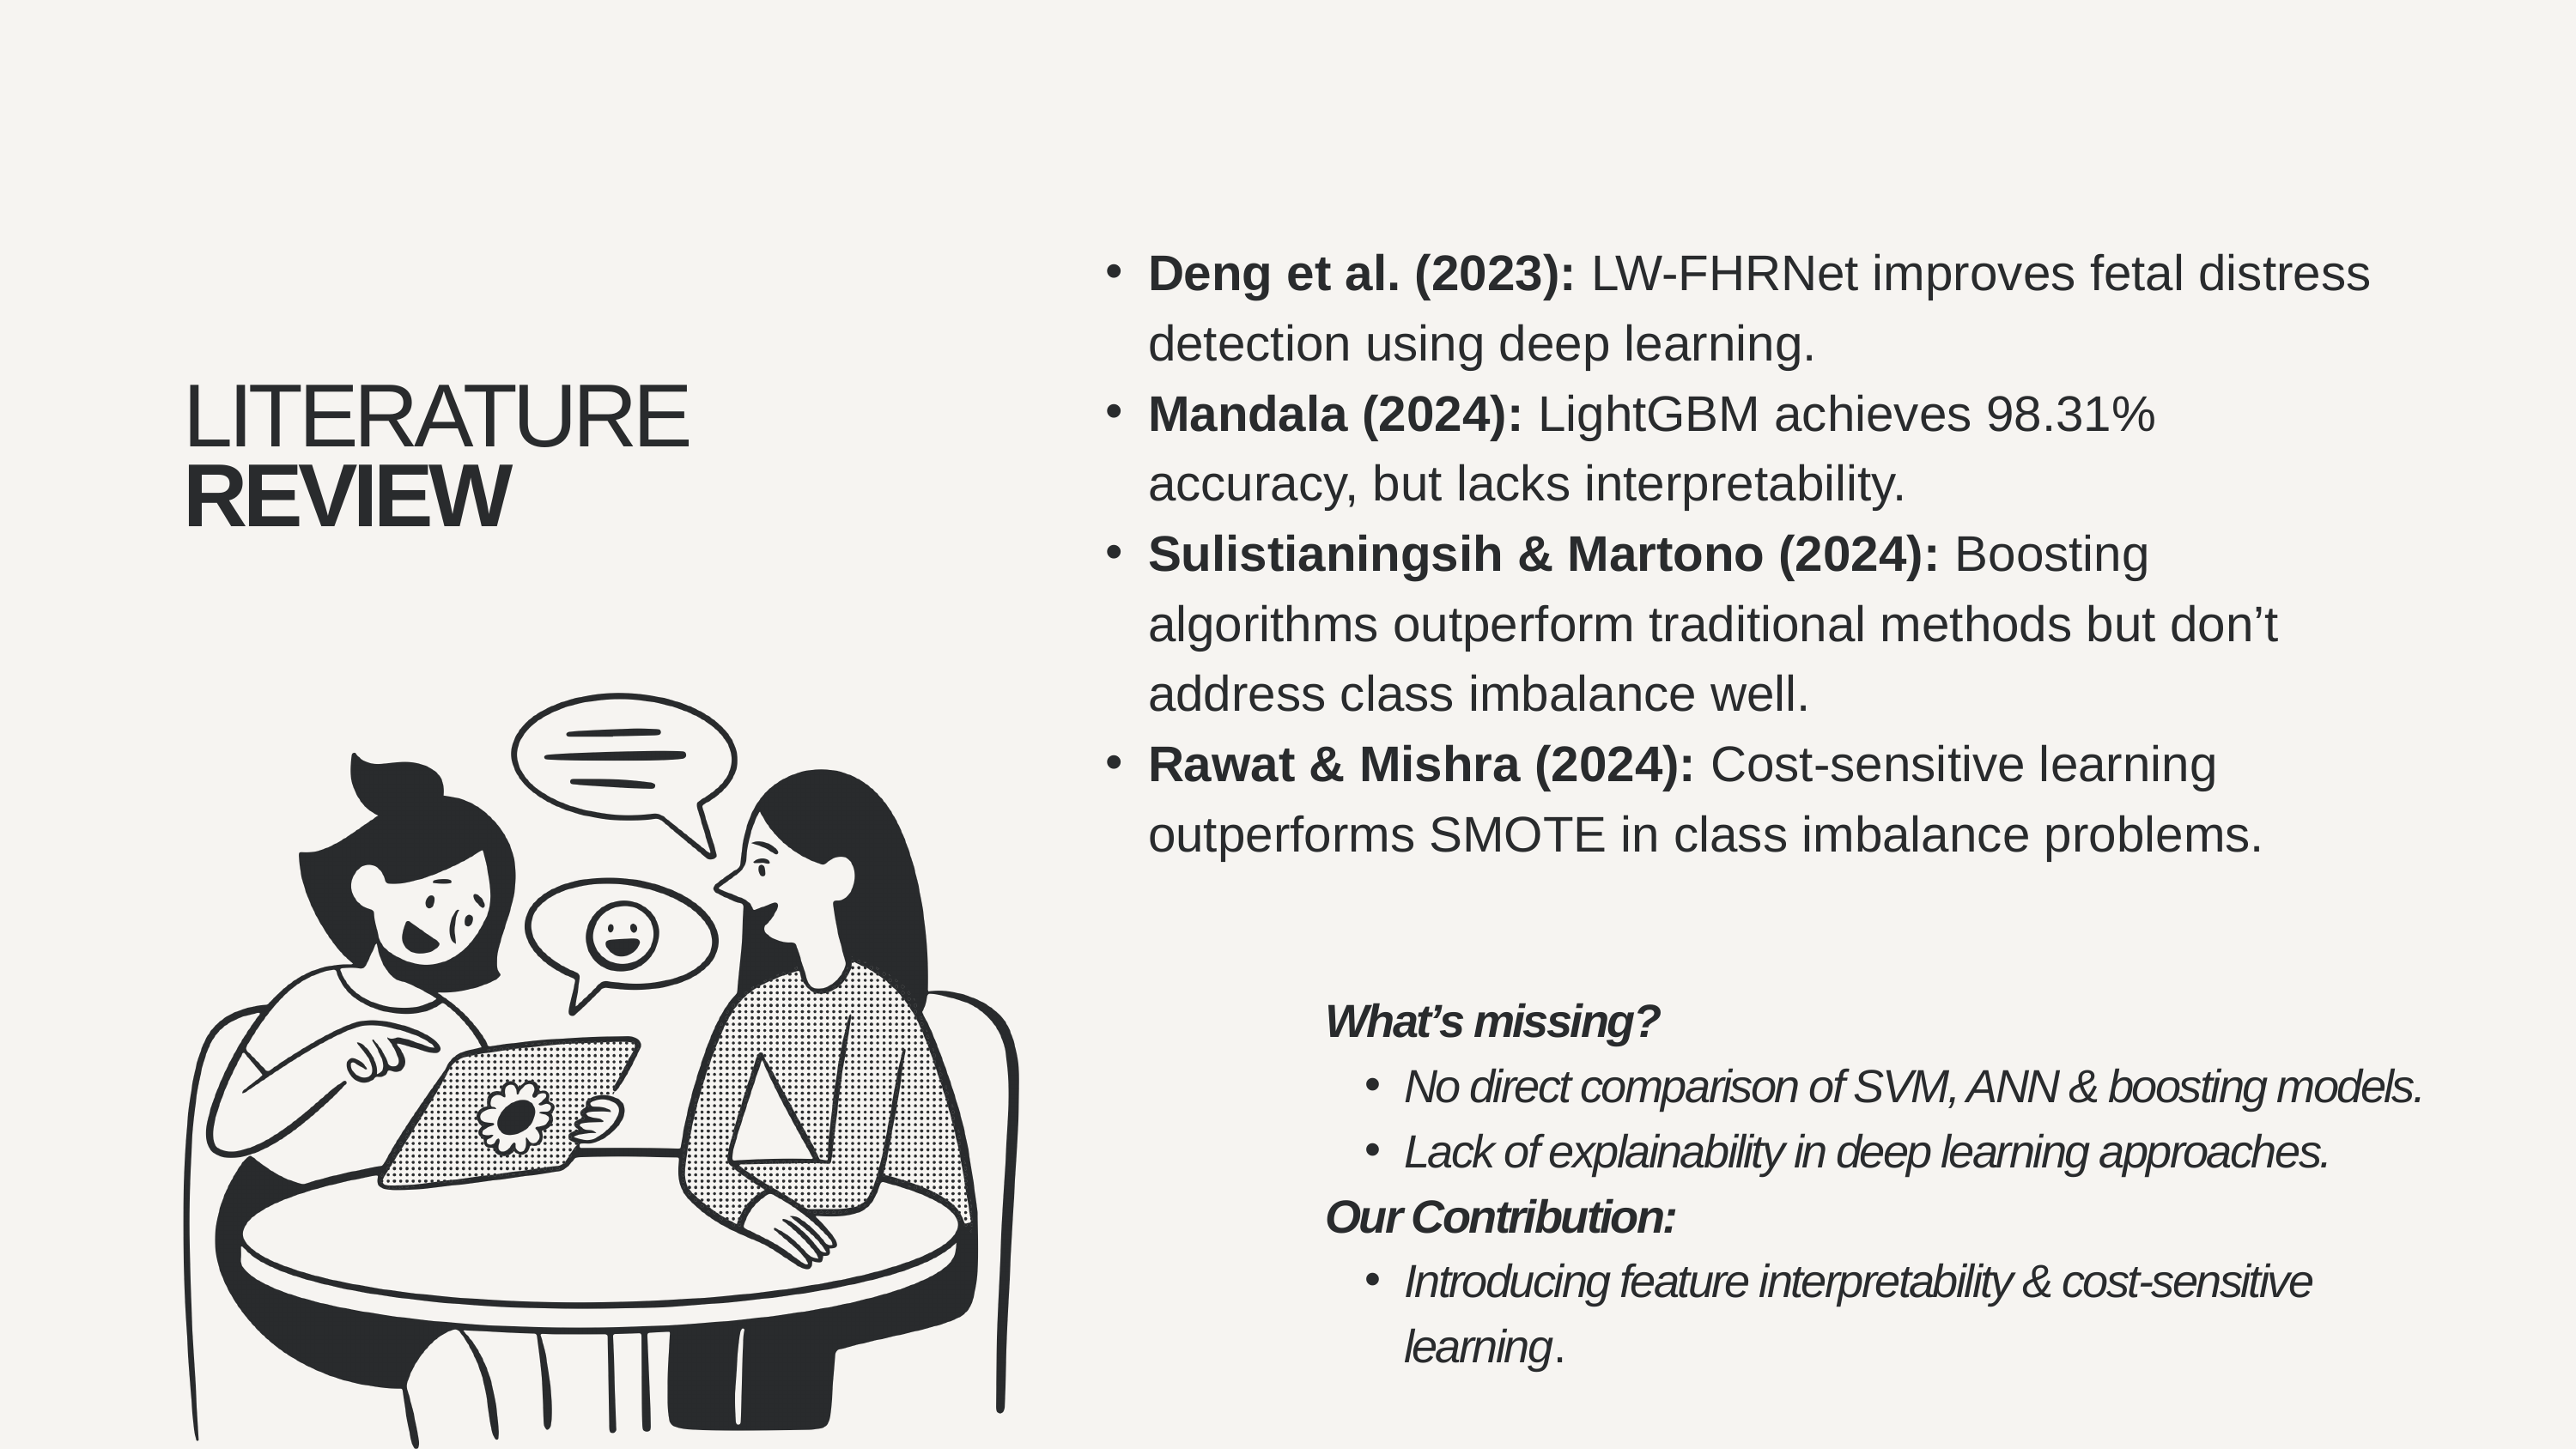

Deng et al. (2023): LW-FHRNet improves fetal distress detection using deep learning.
Mandala (2024): LightGBM achieves 98.31% accuracy, but lacks interpretability.
Sulistianingsih & Martono (2024): Boosting algorithms outperform traditional methods but don’t address class imbalance well.
Rawat & Mishra (2024): Cost-sensitive learning outperforms SMOTE in class imbalance problems.
LITERATURE REVIEW

What’s missing?
No direct comparison of SVM, ANN & boosting models.
Lack of explainability in deep learning approaches.
Our Contribution:
Introducing feature interpretability & cost-sensitive learning.